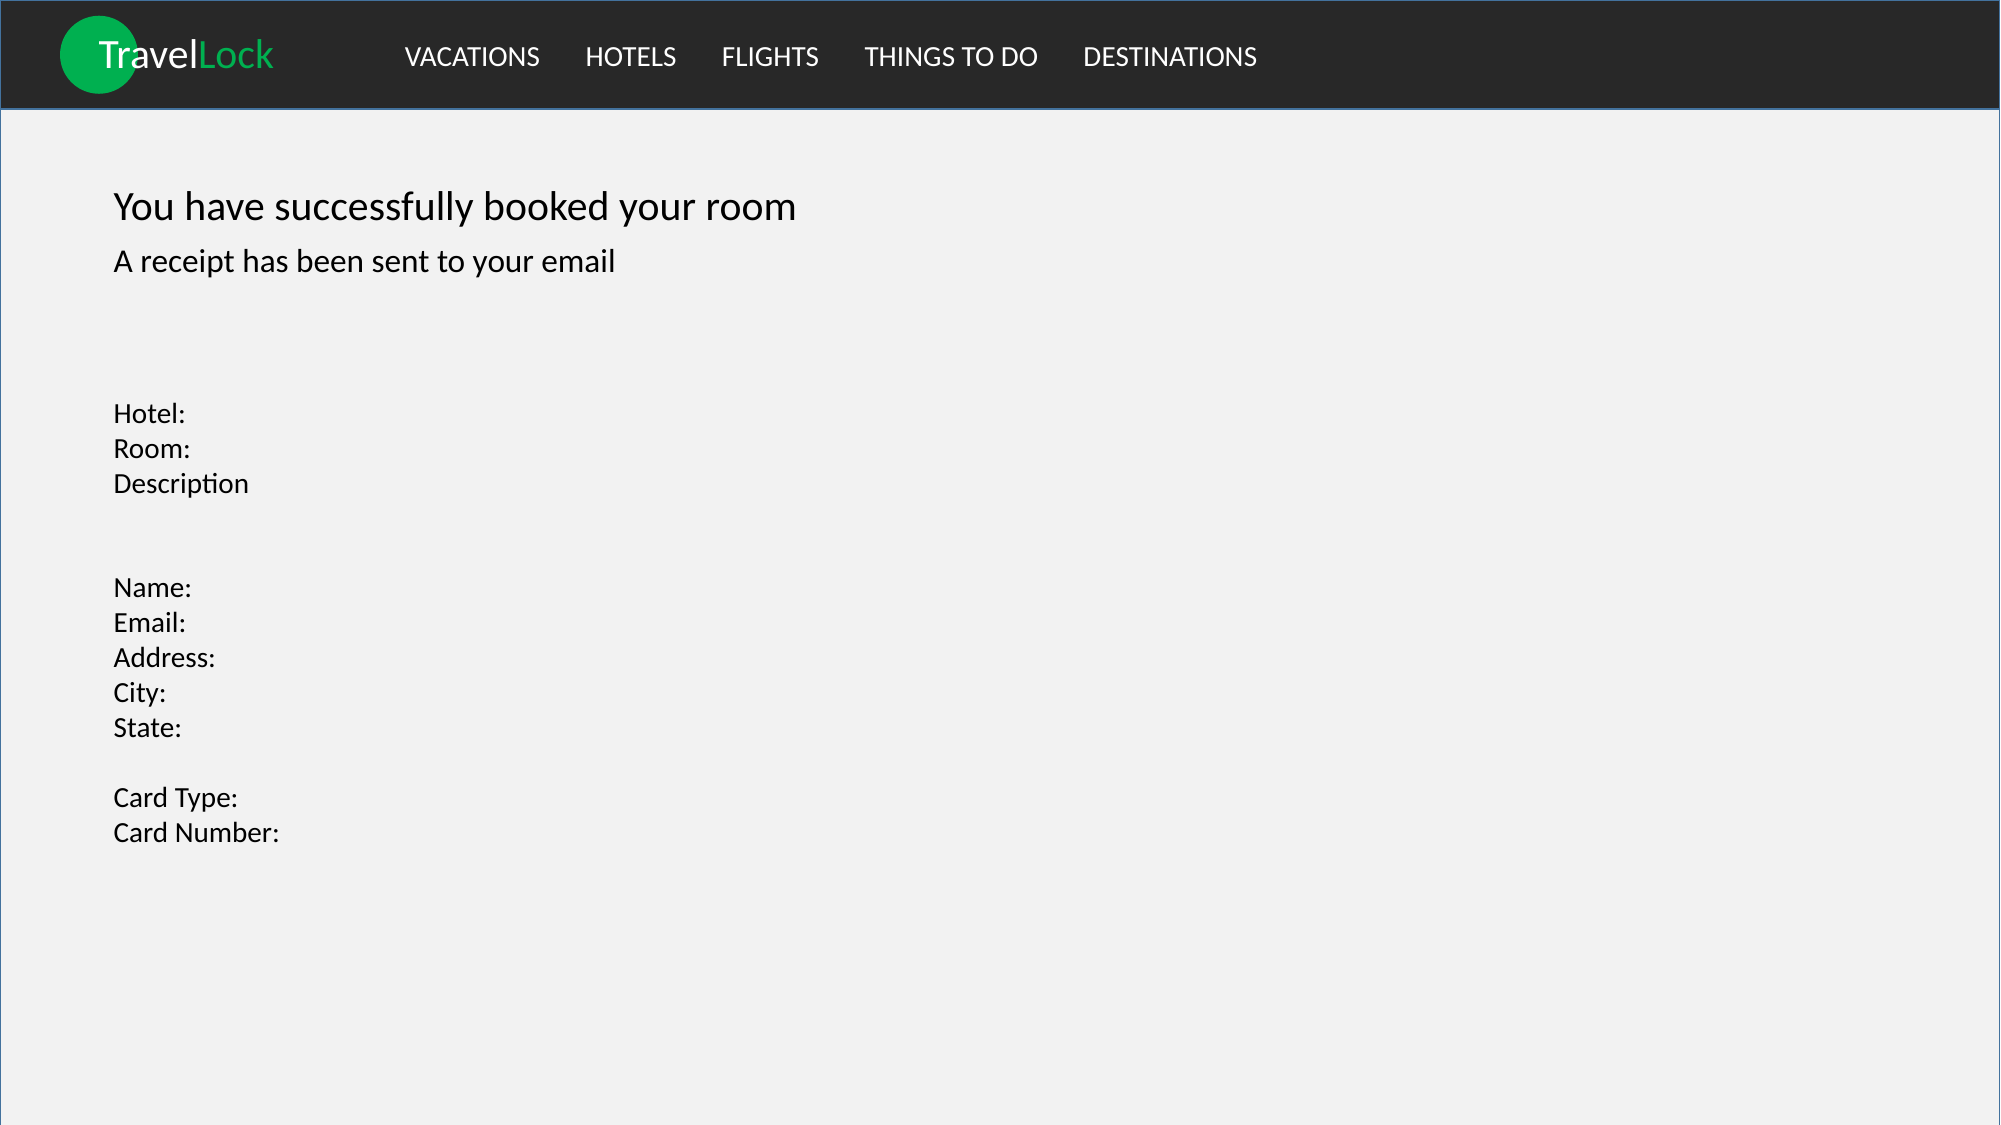

TravelLock
VACATIONS       HOTELS       FLIGHTS       THINGS TO DO       DESTINATIONS
You have successfully booked your room
A receipt has been sent to your email

Hotel:
Room:
Description

Name:
Email:
Address:
City:
State:

Card Type:
Card Number: